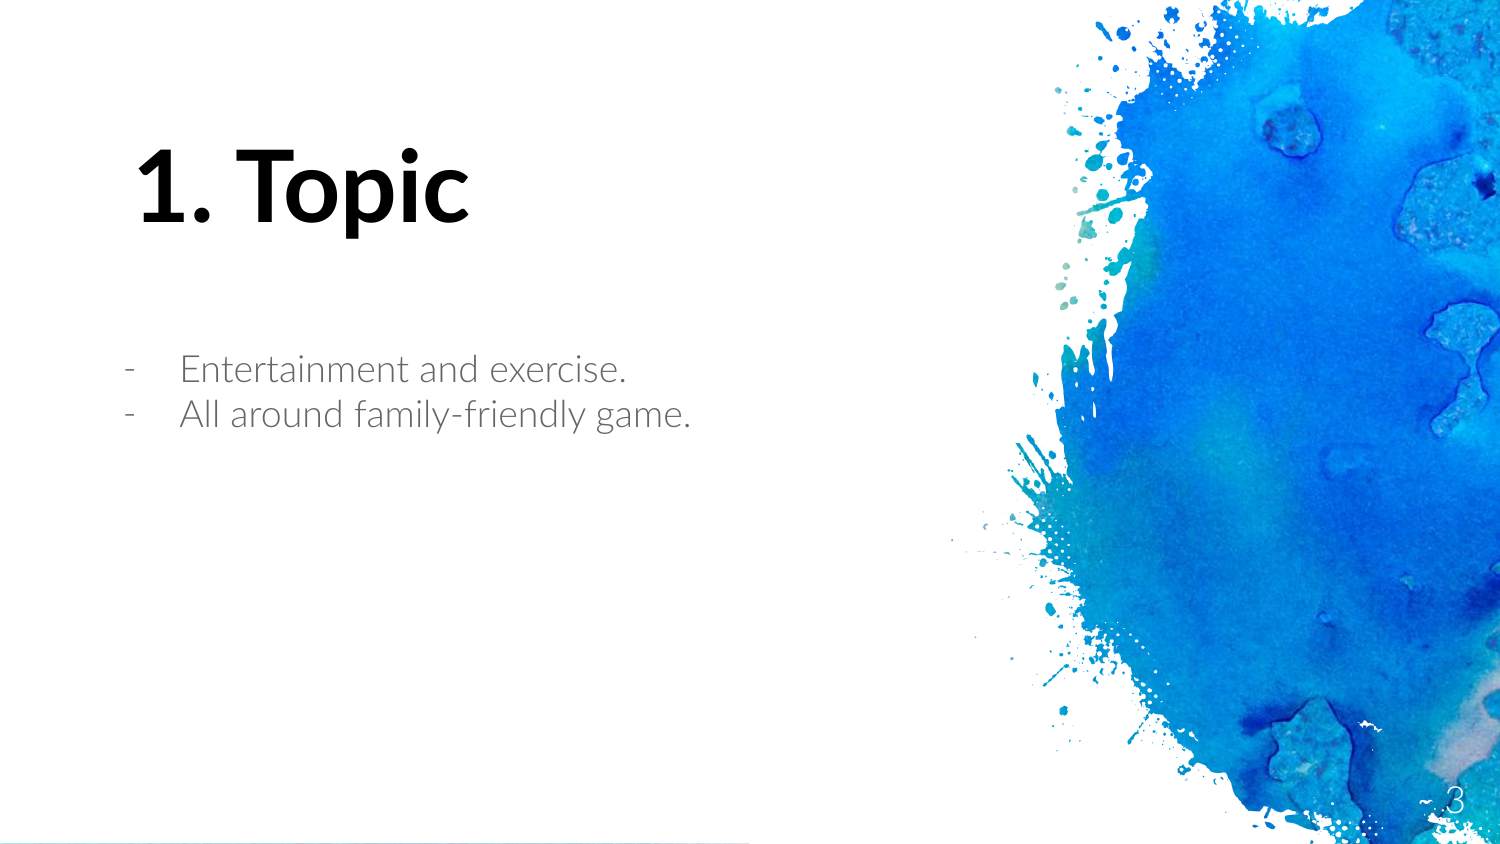

# 1. Topic
Entertainment and exercise.
All around family-friendly game.

3